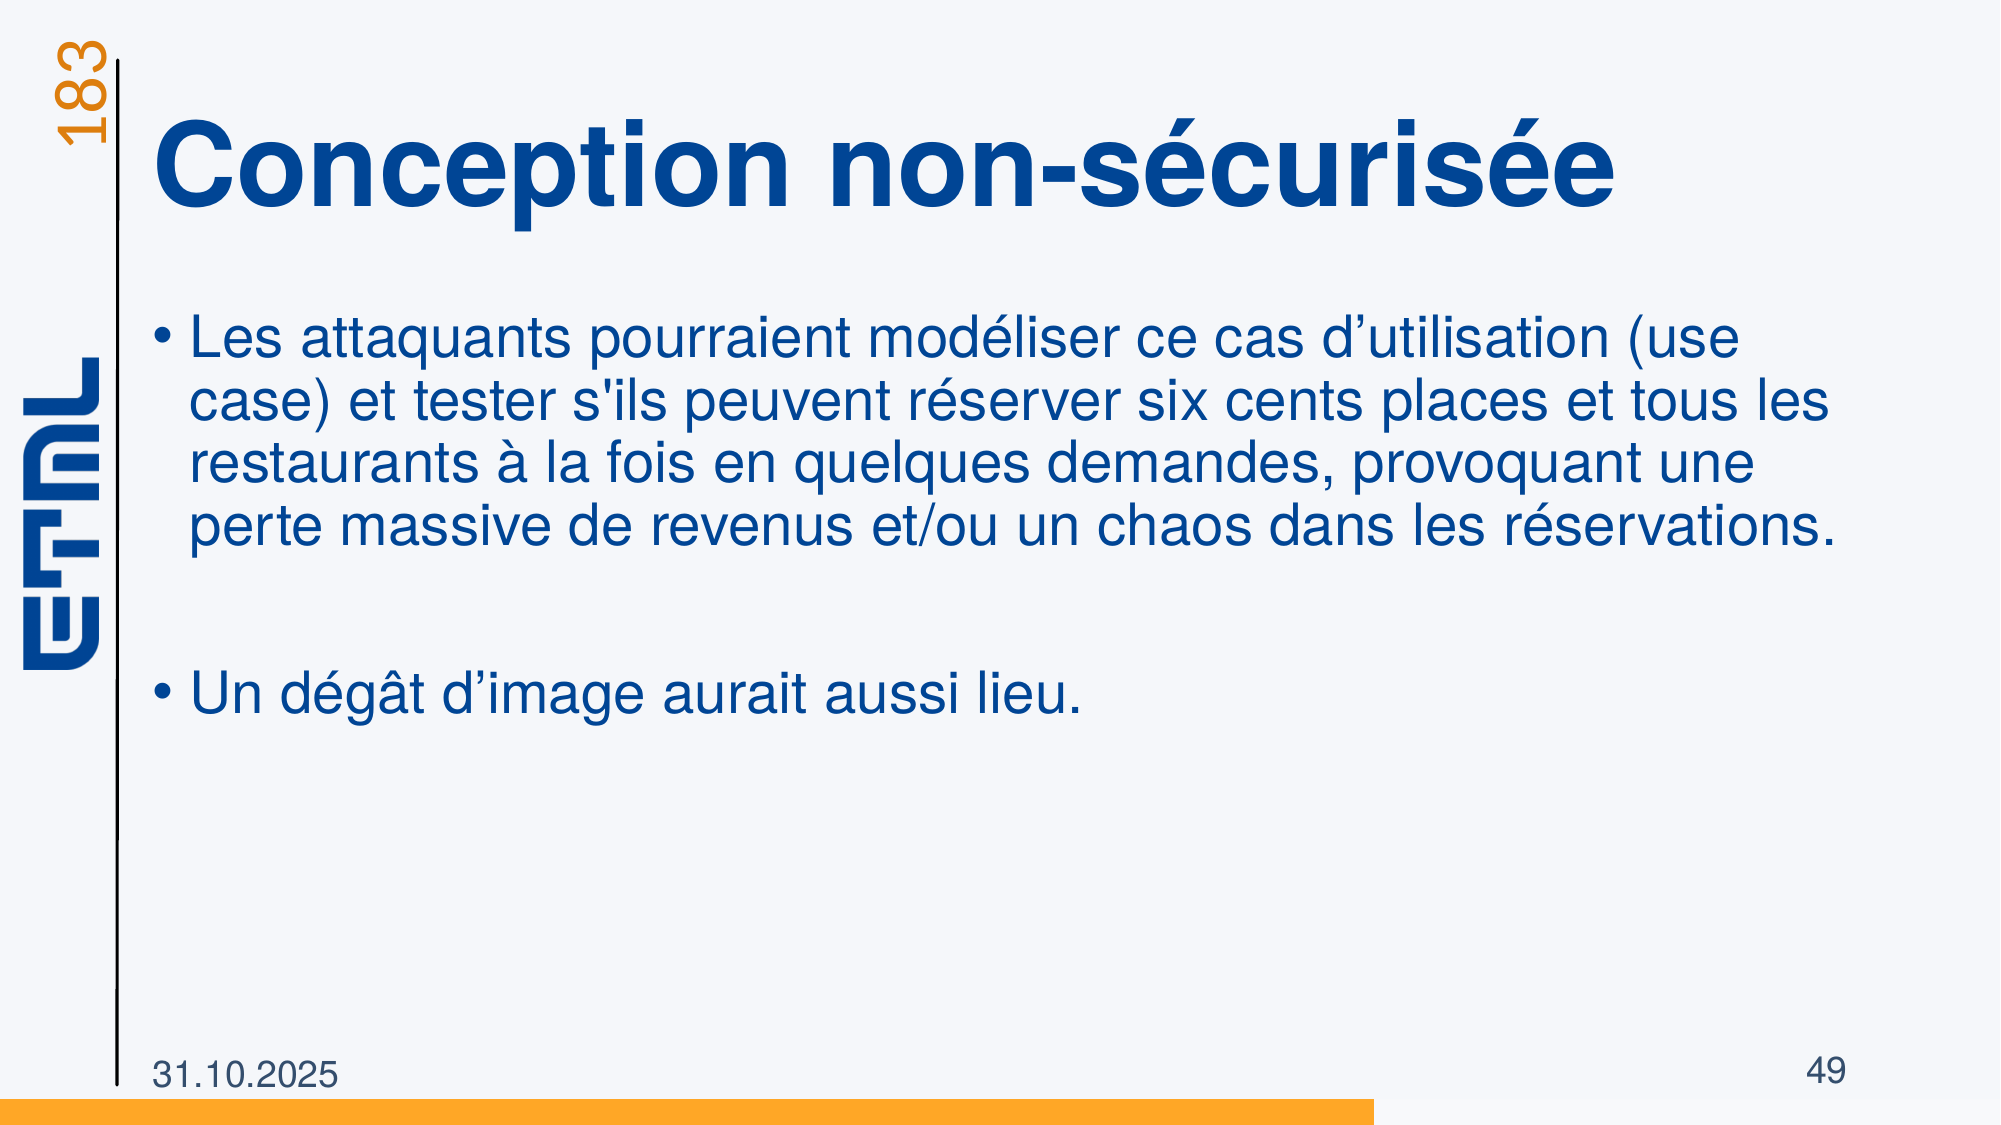

# Conception non-sécurisée
Les attaquants pourraient modéliser ce cas d’utilisation (use case) et tester s'ils peuvent réserver six cents places et tous les restaurants à la fois en quelques demandes, provoquant une perte massive de revenus et/ou un chaos dans les réservations.

Un dégât d’image aurait aussi lieu.

31.10.2025
49